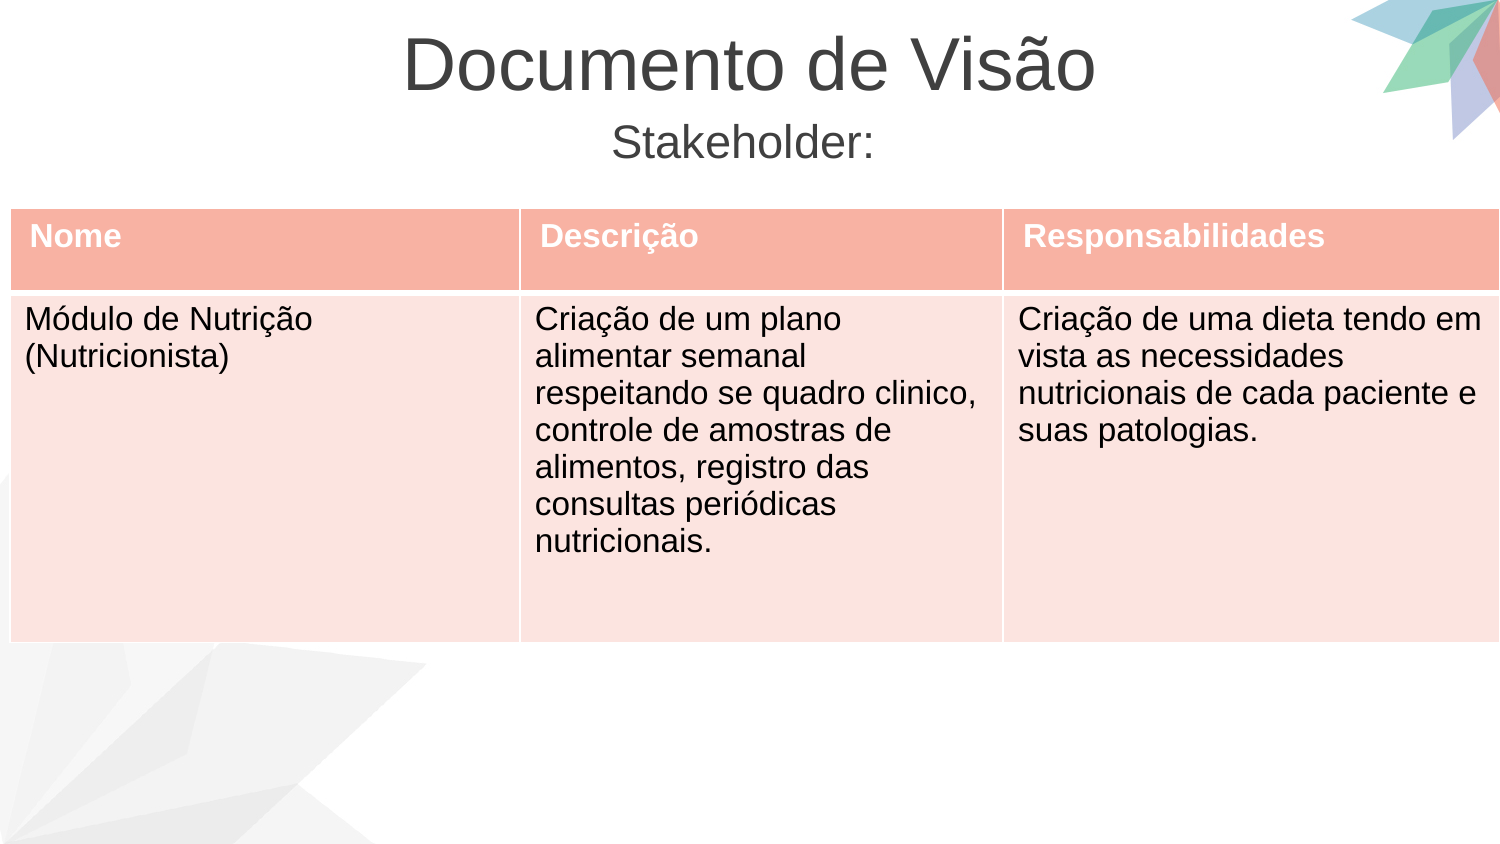

Documento de Visão
Stakeholder:
| Nome | Descrição | Responsabilidades |
| --- | --- | --- |
| Módulo de Nutrição (Nutricionista) | Criação de um plano alimentar semanal respeitando se quadro clinico, controle de amostras de alimentos, registro das consultas periódicas nutricionais. | Criação de uma dieta tendo em vista as necessidades nutricionais de cada paciente e suas patologias. |